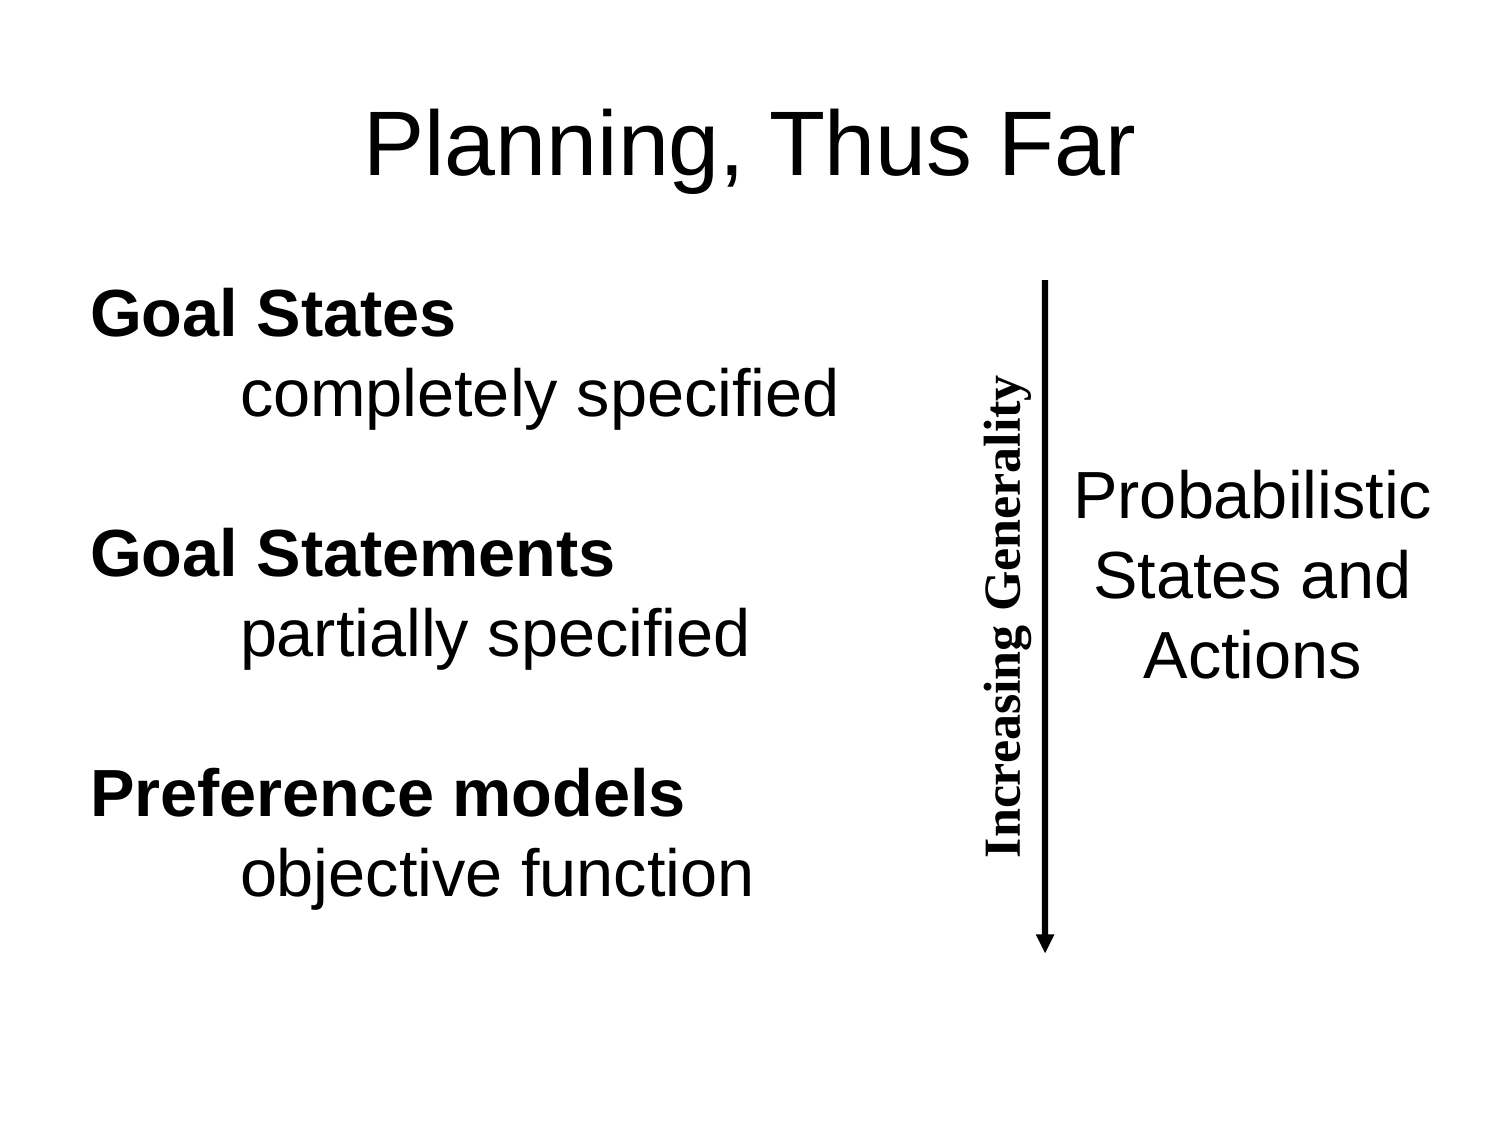

# Planning, Thus Far
Goal States
	completely specified

Goal Statements
	partially specified

Preference models
	objective function

Probabilistic States and Actions
Increasing Generality